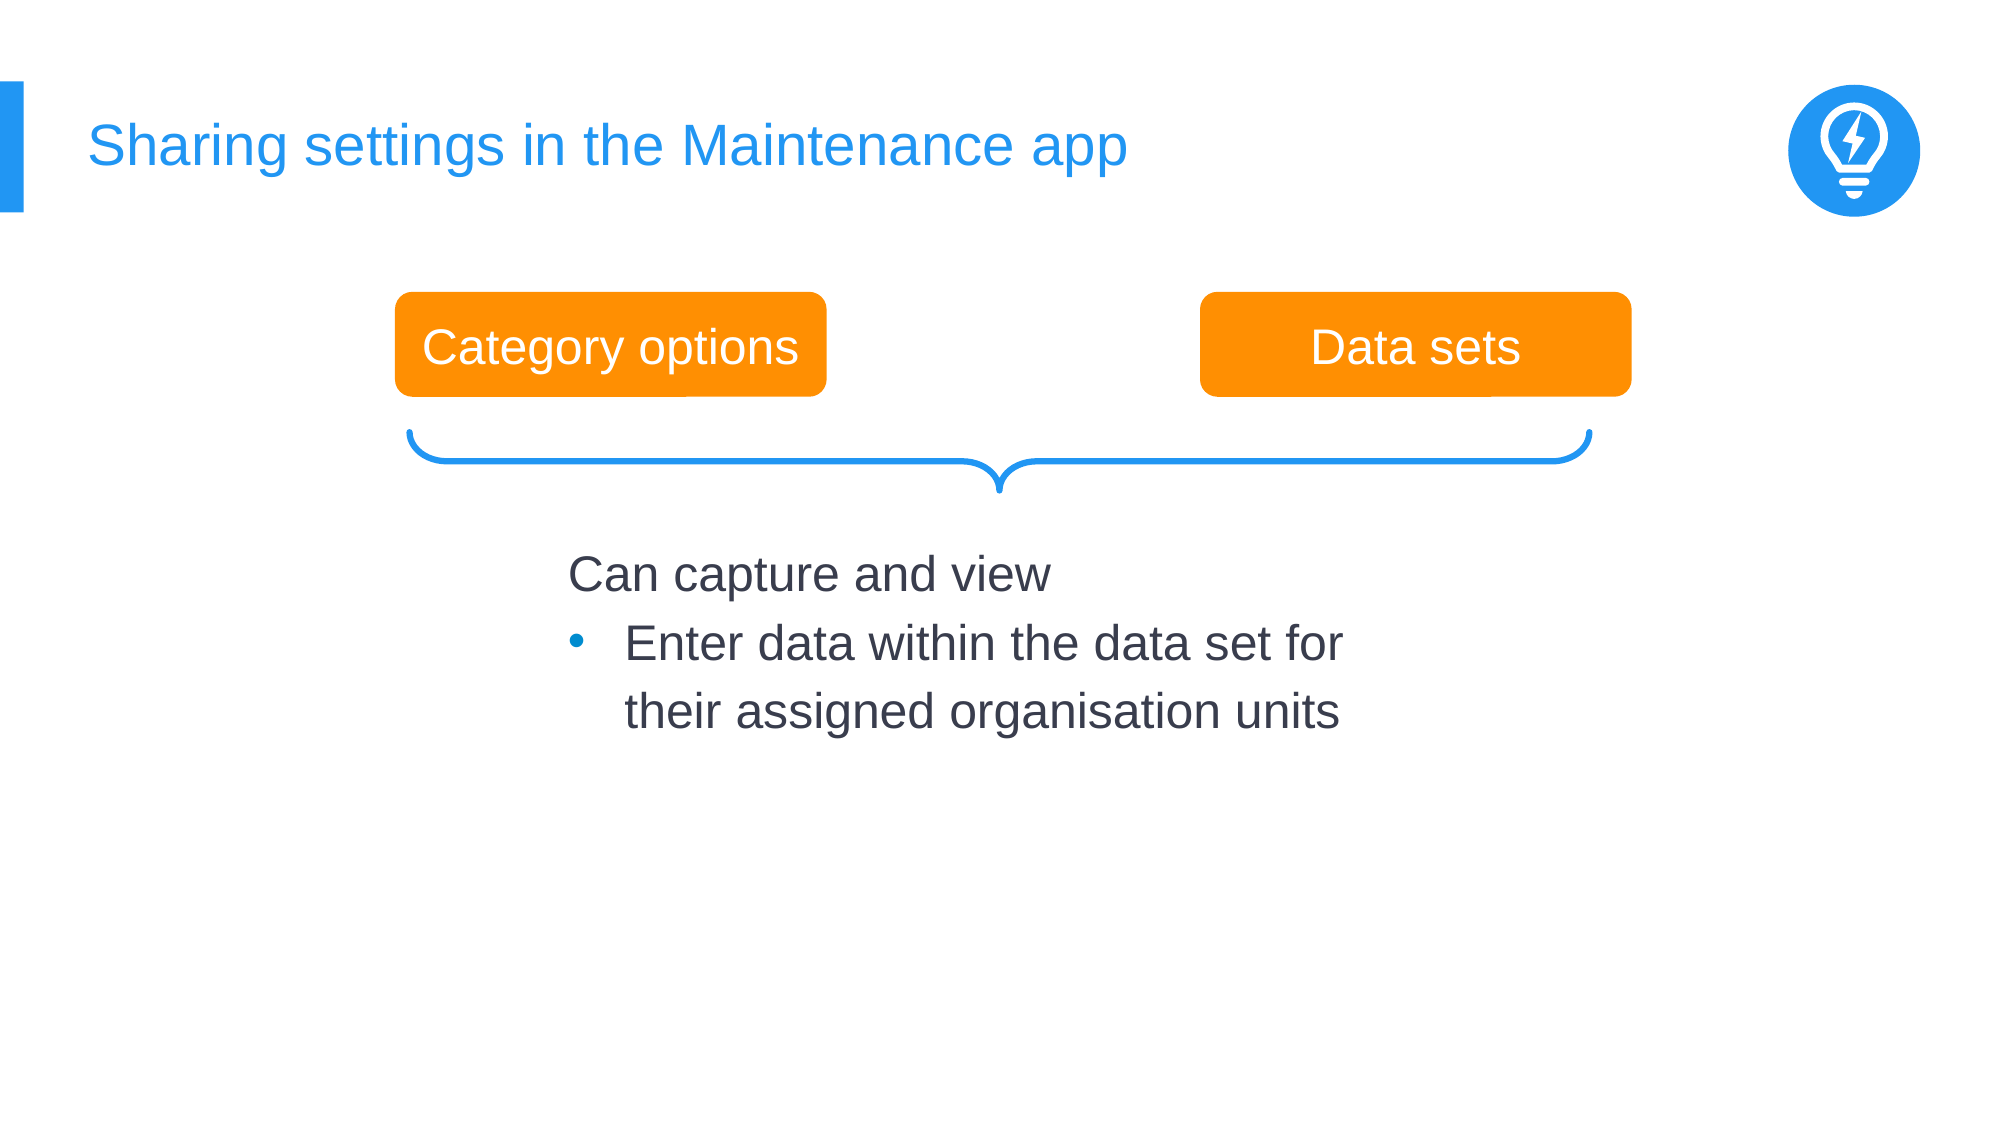

# Sharing settings in the Maintenance app
Category options
Data sets
Can capture and view
Enter data within the data set for their assigned organisation units